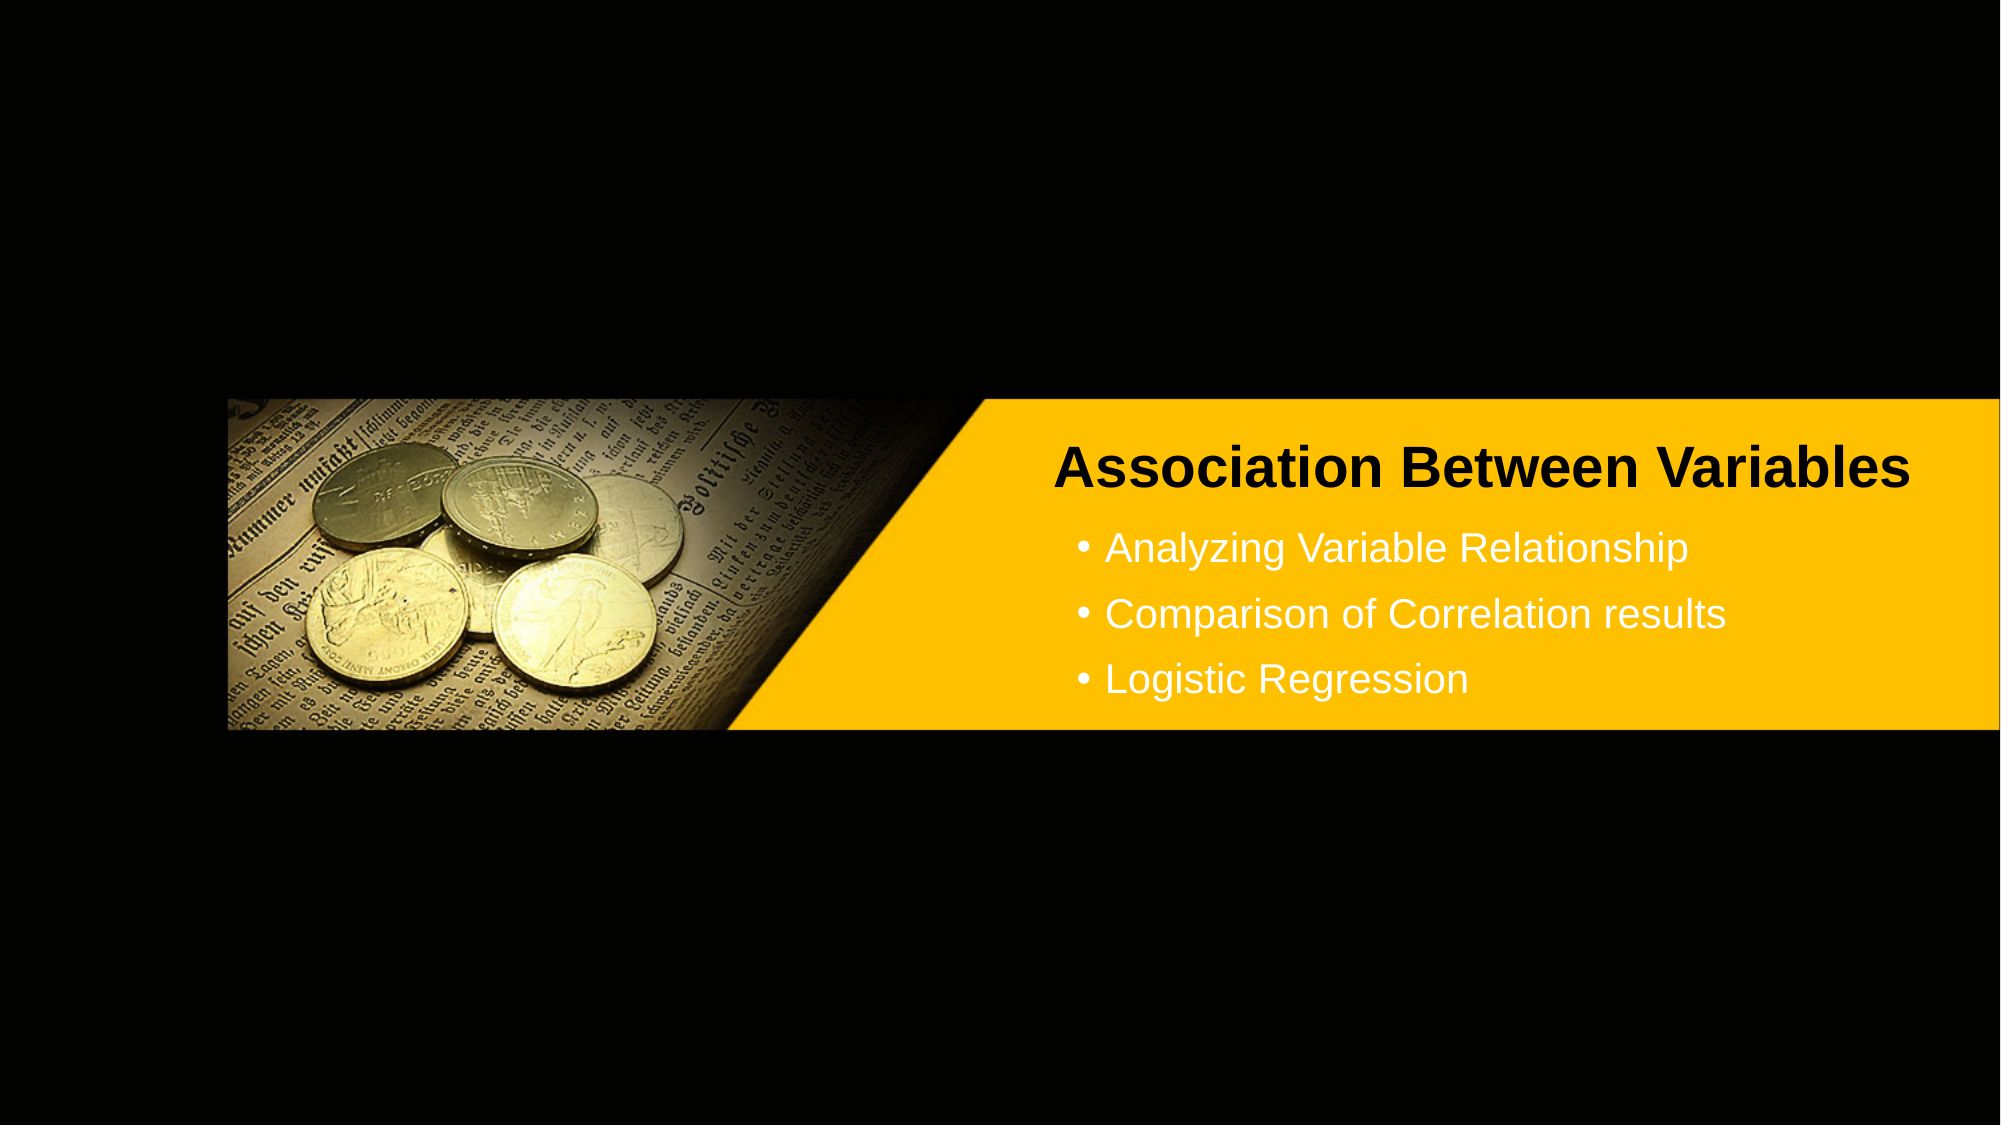

Association Between Variables
Analyzing Variable Relationship
Comparison of Correlation results
Logistic Regression